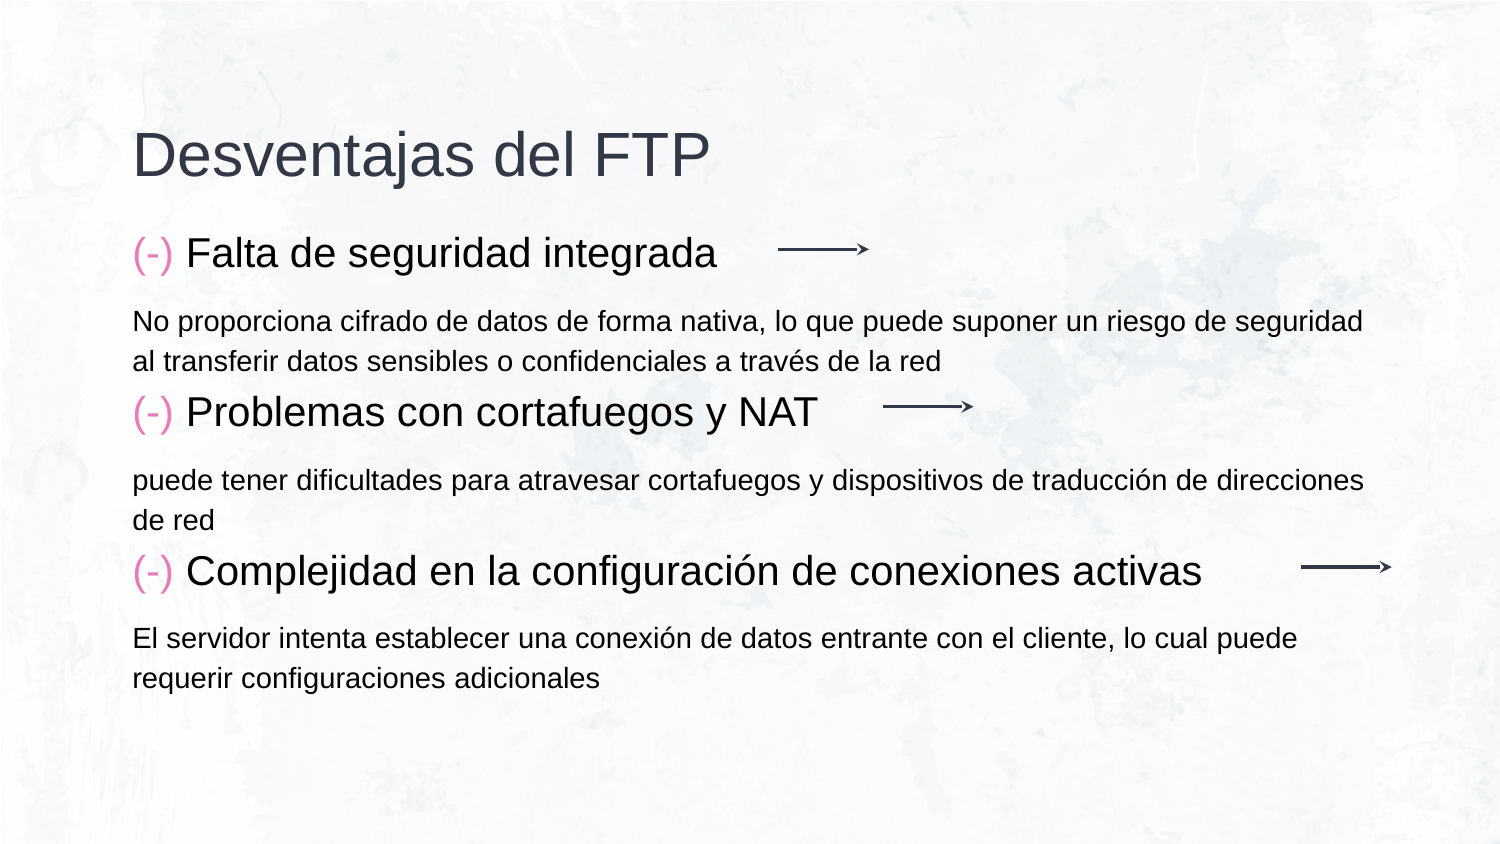

# Desventajas del FTP
(-) Falta de seguridad integrada
No proporciona cifrado de datos de forma nativa, lo que puede suponer un riesgo de seguridad al transferir datos sensibles o confidenciales a través de la red
(-) Problemas con cortafuegos y NAT
puede tener dificultades para atravesar cortafuegos y dispositivos de traducción de direcciones de red
(-) Complejidad en la configuración de conexiones activas
El servidor intenta establecer una conexión de datos entrante con el cliente, lo cual puede requerir configuraciones adicionales